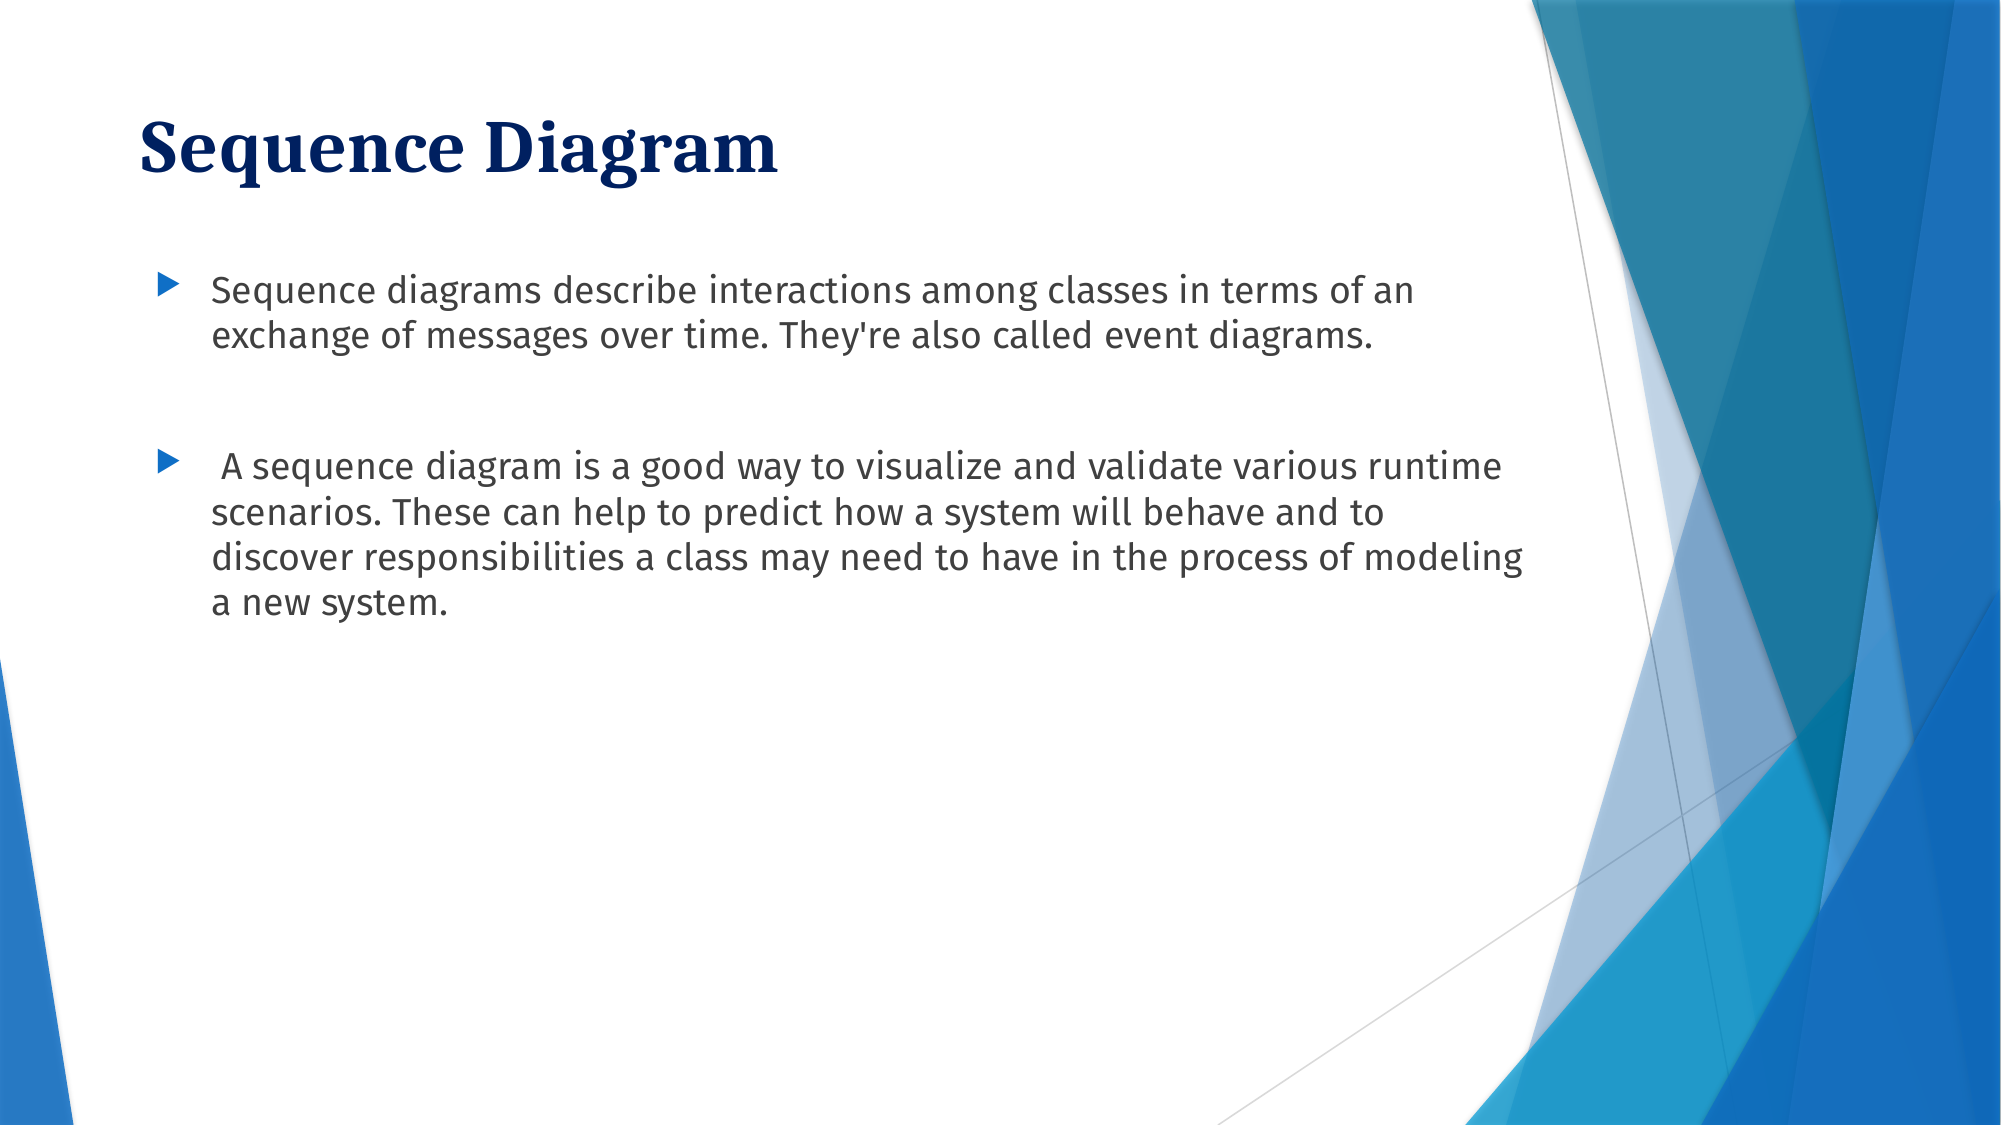

# Sequence Diagram
Sequence diagrams describe interactions among classes in terms of an exchange of messages over time. They're also called event diagrams.

 A sequence diagram is a good way to visualize and validate various runtime scenarios. These can help to predict how a system will behave and to discover responsibilities a class may need to have in the process of modeling a new system.